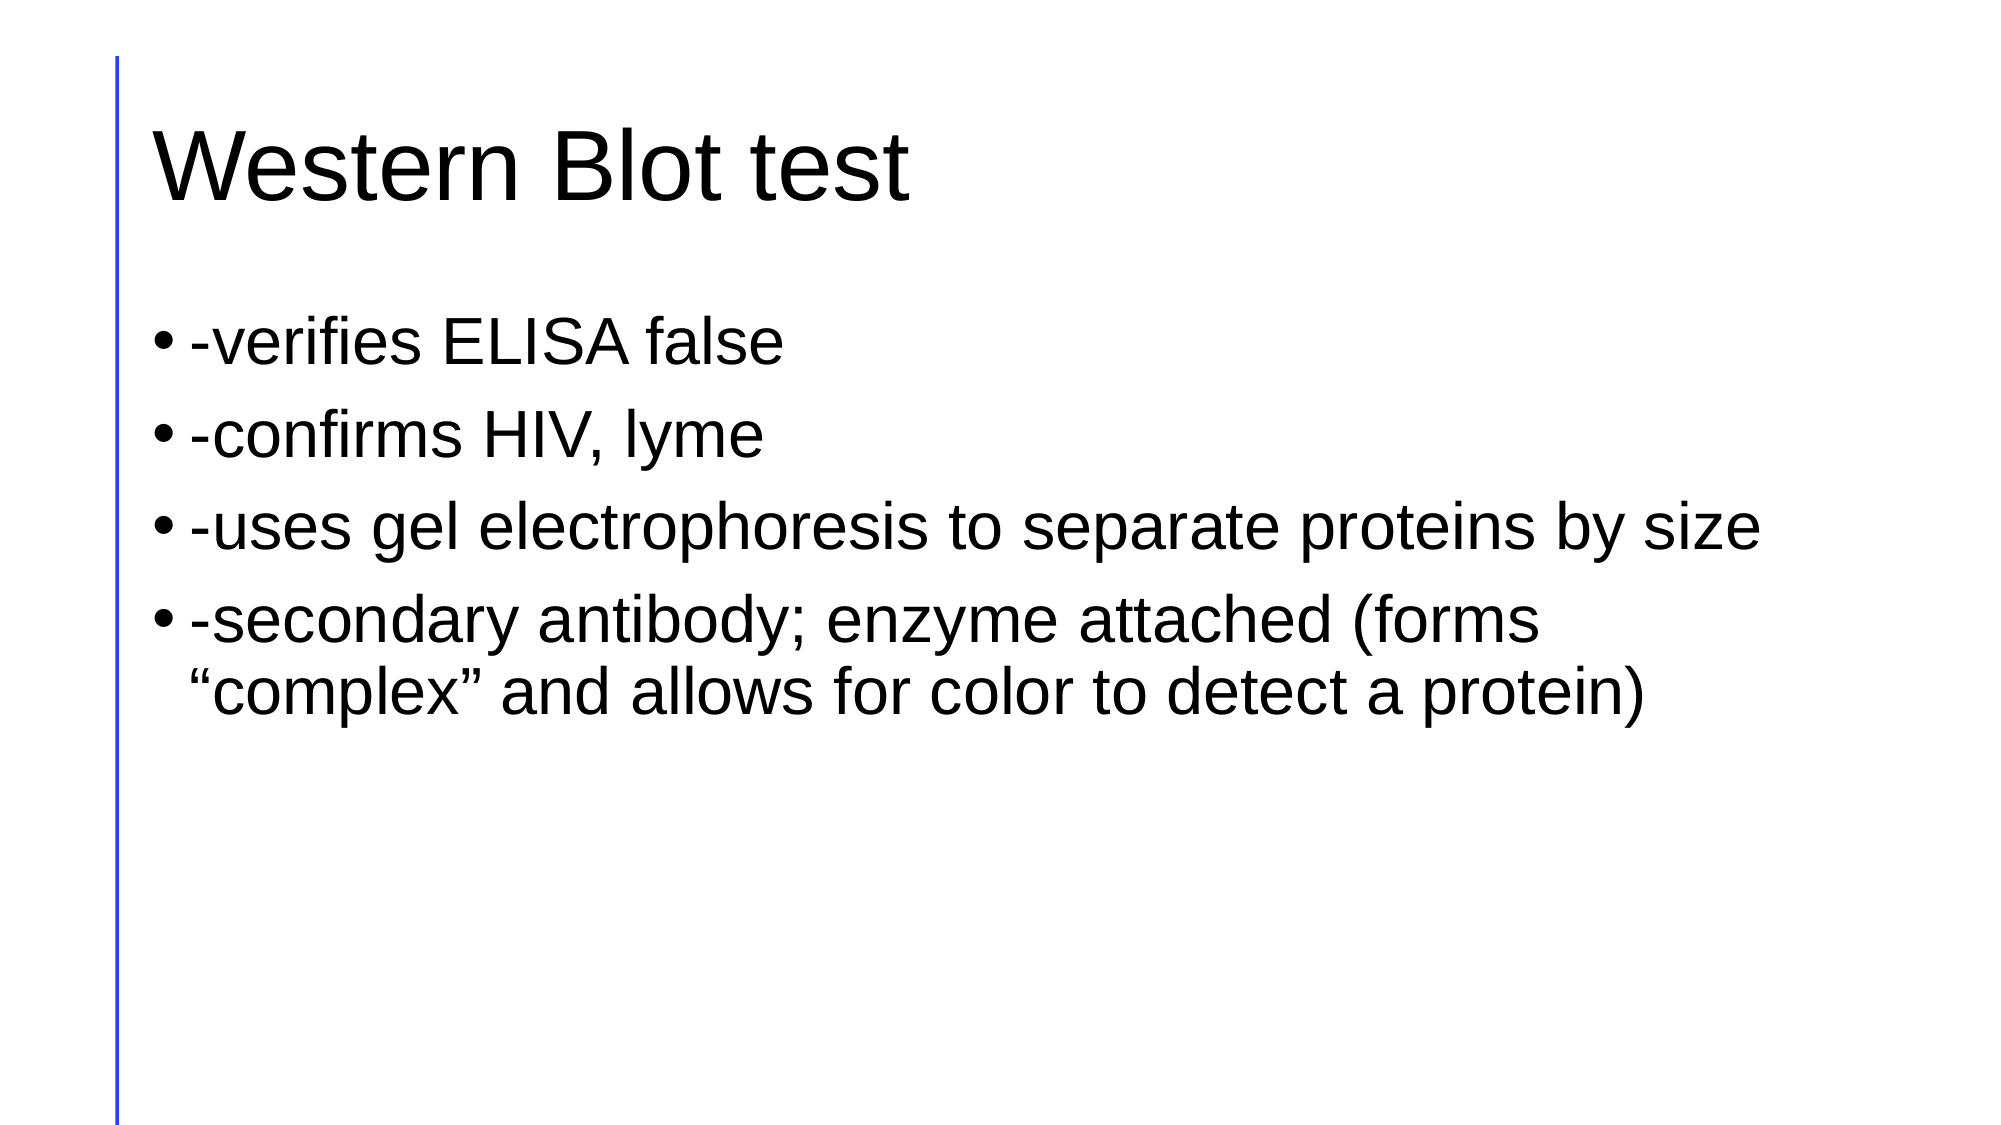

# Western Blot test
-verifies ELISA false
-confirms HIV, lyme
-uses gel electrophoresis to separate proteins by size
-secondary antibody; enzyme attached (forms “complex” and allows for color to detect a protein)